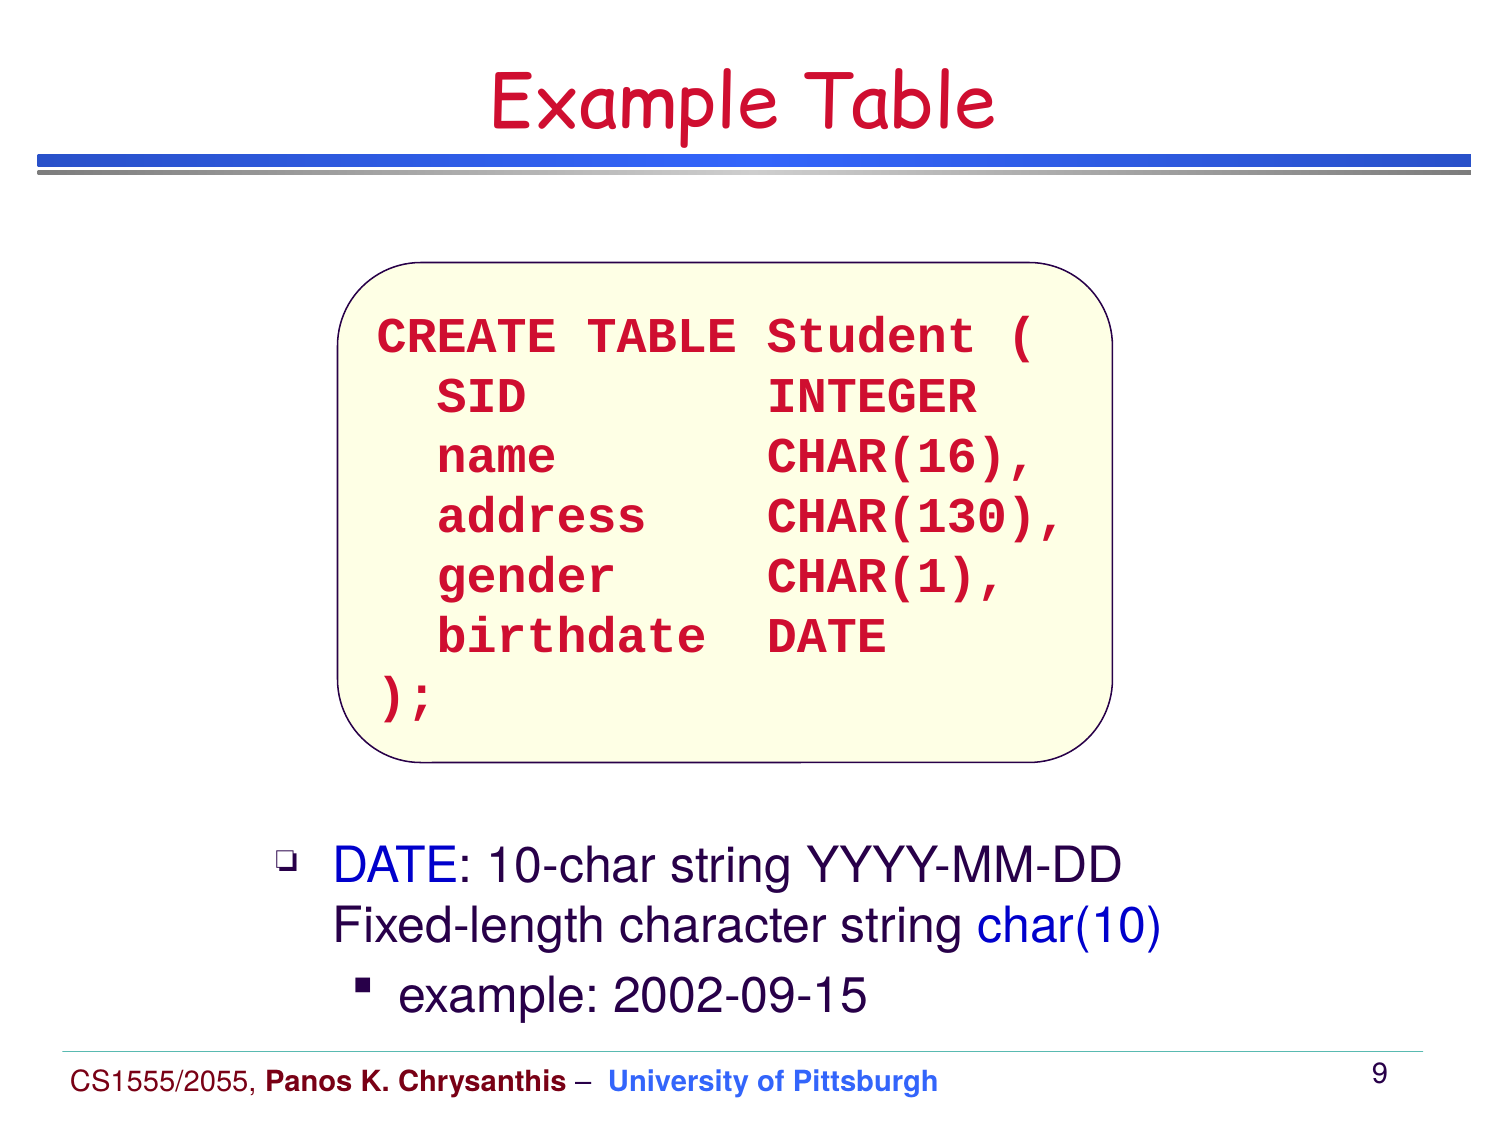

# Example Table
CREATE TABLE Student (
  SID        INTEGER
  name       CHAR(16),
  address    CHAR(130),
  gender     CHAR(1),
  birthdate  DATE
);
DATE: 10-char string YYYY-MM-DD
Fixed-length character string char(10)
example: 2002-09-15